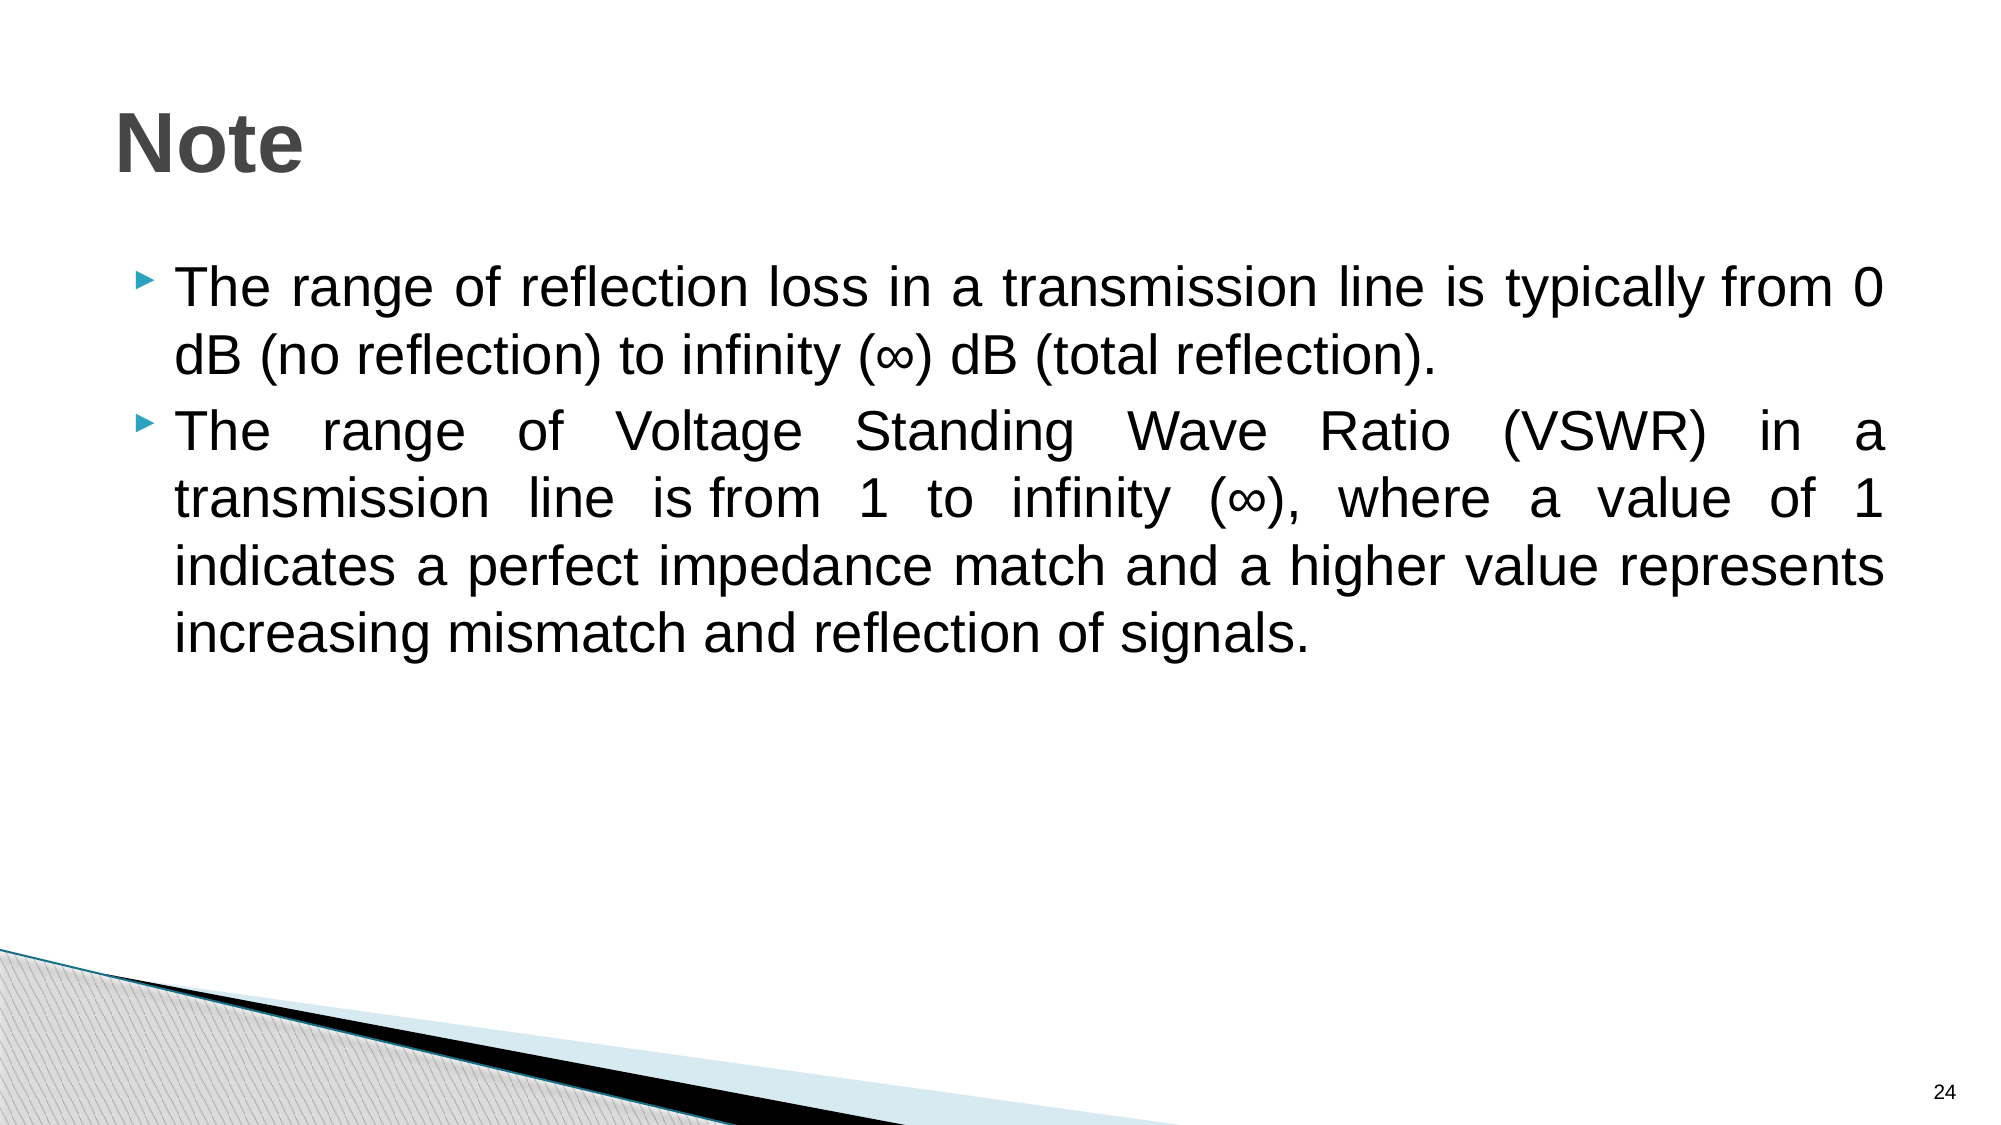

# Note
The range of reflection loss in a transmission line is typically from 0 dB (no reflection) to infinity (∞) dB (total reflection).
The range of Voltage Standing Wave Ratio (VSWR) in a transmission line is from 1 to infinity (∞), where a value of 1 indicates a perfect impedance match and a higher value represents increasing mismatch and reflection of signals.
24